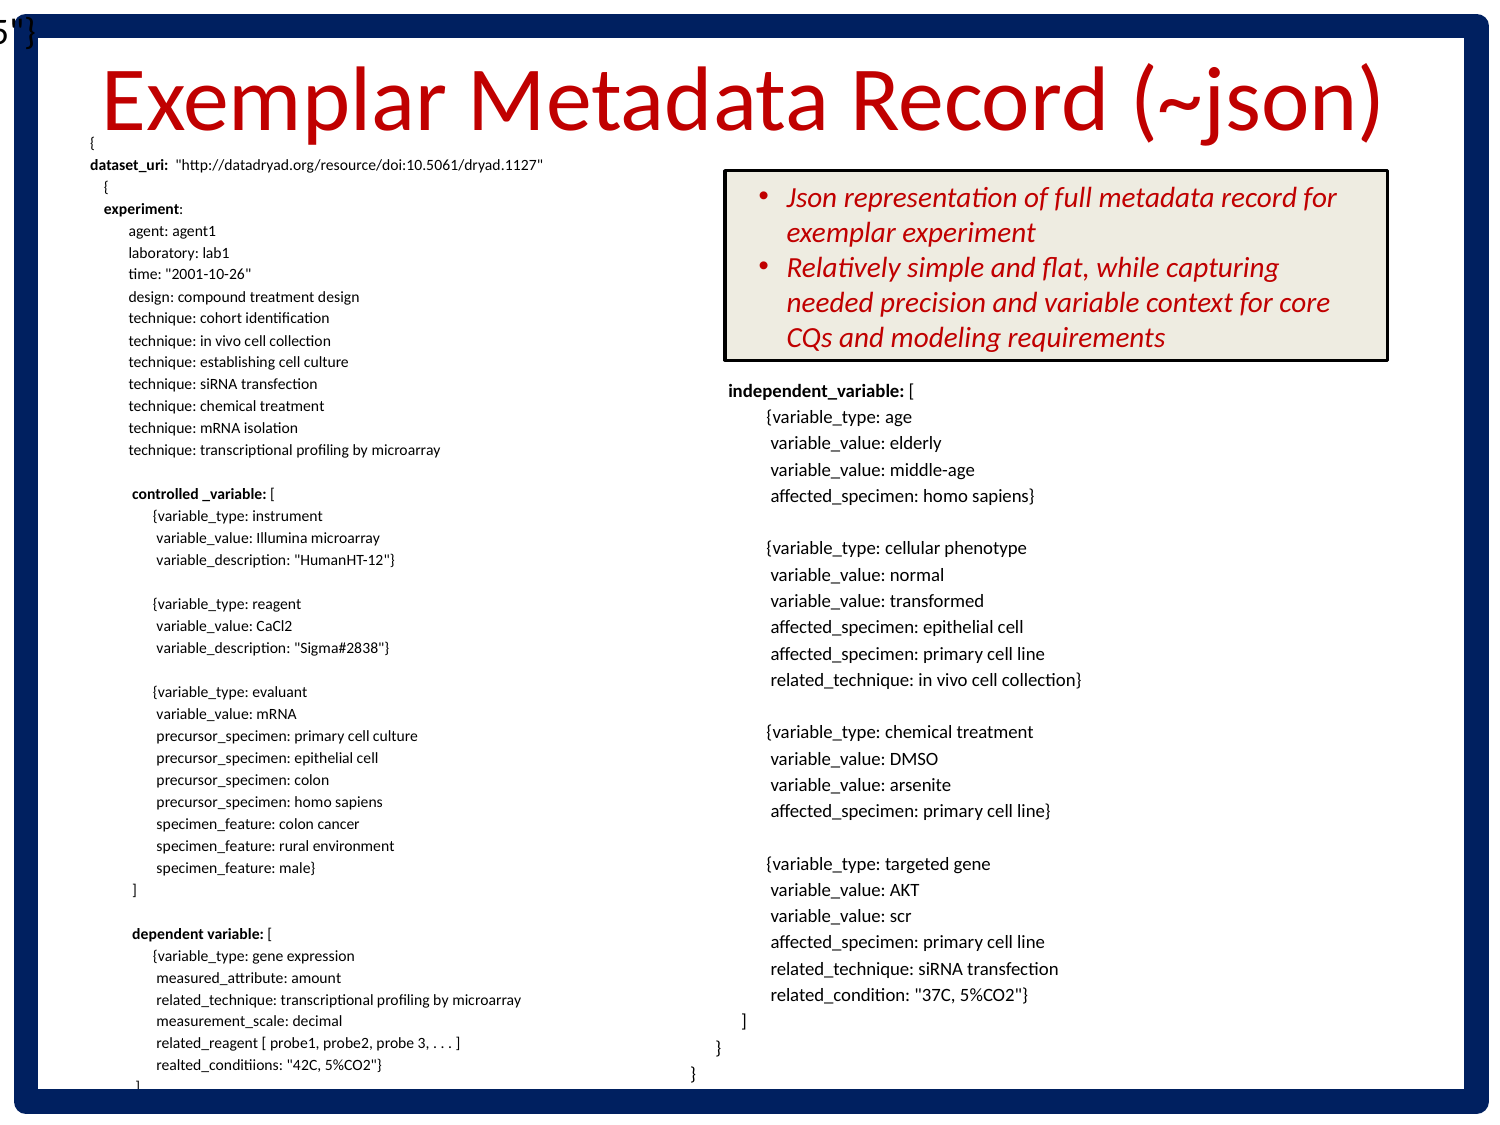

# Exemplar Metadata Record (~json)
{
dataset_uri:  "http://datadryad.org/resource/doi:xx.yyy/dryad.zzzz"
   {
   experiment:
           investigator: investigator1
           laboratory: lab1
           time: "2001-10-26"
           study  design: compound treatment design
           technique: chemical treatment
           technique: water maze test
           technique: mRNA isolation
           technique: transcriptional profiling by microarray
           controlled _variable: [
                 {variable_type: instrument
                  variable_value: Illumina HT-12v4 microarray
                  resource_description: "lot #2314, 2001-02-15"}
                 {variable_type: reagent
                  variable_value: TRIzol
                  resource_identifier: "Ambion 15596"}
                 {variable_type: evaluated specimen
                  variable_value: mRNA}
                 {variable_type: precursor specimen
                  variable_value: astrocyte}
                 {variable_type: precursor specimen
                  variable_value: mus musculus
               resource_description:  "RRID:MGI_5446893"}
                 ]
        independent_variable: [
                 {variable_type: phenotype
precursor_specimen: colon
                  variable_value: normal
                  variable_value: memory-impaired
                  affected_specimen: mus musculus
                  related_technique: water maze test}
                 {variable_type: chemical exposure
                  variable_value: DMSO
                  variable_value: arsenite
                  affected_specimen: mus musculus
                  related_conditiion: “37C, 5%CO2"}
                 ]
            dependent variable: [
                 {variable_type: gene expression
                  measured_attribute: amount
                  related_technique: transcriptional profiling by microarray
               has_scale: decimal}
            ]
     }
}

{
dataset_uri:  "http://datadryad.org/resource/doi:10.5061/dryad.1127"
    {
    experiment:
           agent: agent1
           laboratory: lab1
           time: "2001-10-26"
           design: compound treatment design
           technique: cohort identification
           technique: in vivo cell collection
           technique: establishing cell culture
           technique: siRNA transfection
           technique: chemical treatment
           technique: mRNA isolation
           technique: transcriptional profiling by microarray

            controlled _variable: [
                  {variable_type: instrument
                   variable_value: Illumina microarray
                   variable_description: "HumanHT-12"}

                  {variable_type: reagent
                   variable_value: CaCl2
                   variable_description: "Sigma#2838"}

                  {variable_type: evaluant
                   variable_value: mRNA
                   precursor_specimen: primary cell culture
                   precursor_specimen: epithelial cell
                   precursor_specimen: colon
                   precursor_specimen: homo sapiens
                   specimen_feature: colon cancer
                   specimen_feature: rural environment
                   specimen_feature: male}
            ]

            dependent variable: [
                  {variable_type: gene expression
                   measured_attribute: amount
                   related_technique: transcriptional profiling by microarray
                   measurement_scale: decimal
                   related_reagent [ probe1, probe2, probe 3, . . . ]
                   realted_conditiions: "42C, 5%CO2"}
             ]

Json representation of full metadata record for exemplar experiment
Relatively simple and flat, while capturing needed precision and variable context for core CQs and modeling requirements
         independent_variable: [
                  {variable_type: age
                   variable_value: elderly
                   variable_value: middle-age
                   affected_specimen: homo sapiens}

                  {variable_type: cellular phenotype
                   variable_value: normal
                   variable_value: transformed
                   affected_specimen: epithelial cell
                   affected_specimen: primary cell line
                   related_technique: in vivo cell collection}

                  {variable_type: chemical treatment
                   variable_value: DMSO
                   variable_value: arsenite
                   affected_specimen: primary cell line}

                  {variable_type: targeted gene
                   variable_value: AKT
                   variable_value: scr
                   affected_specimen: primary cell line
                   related_technique: siRNA transfection
                   related_condition: "37C, 5%CO2"}
            ]
      }
}